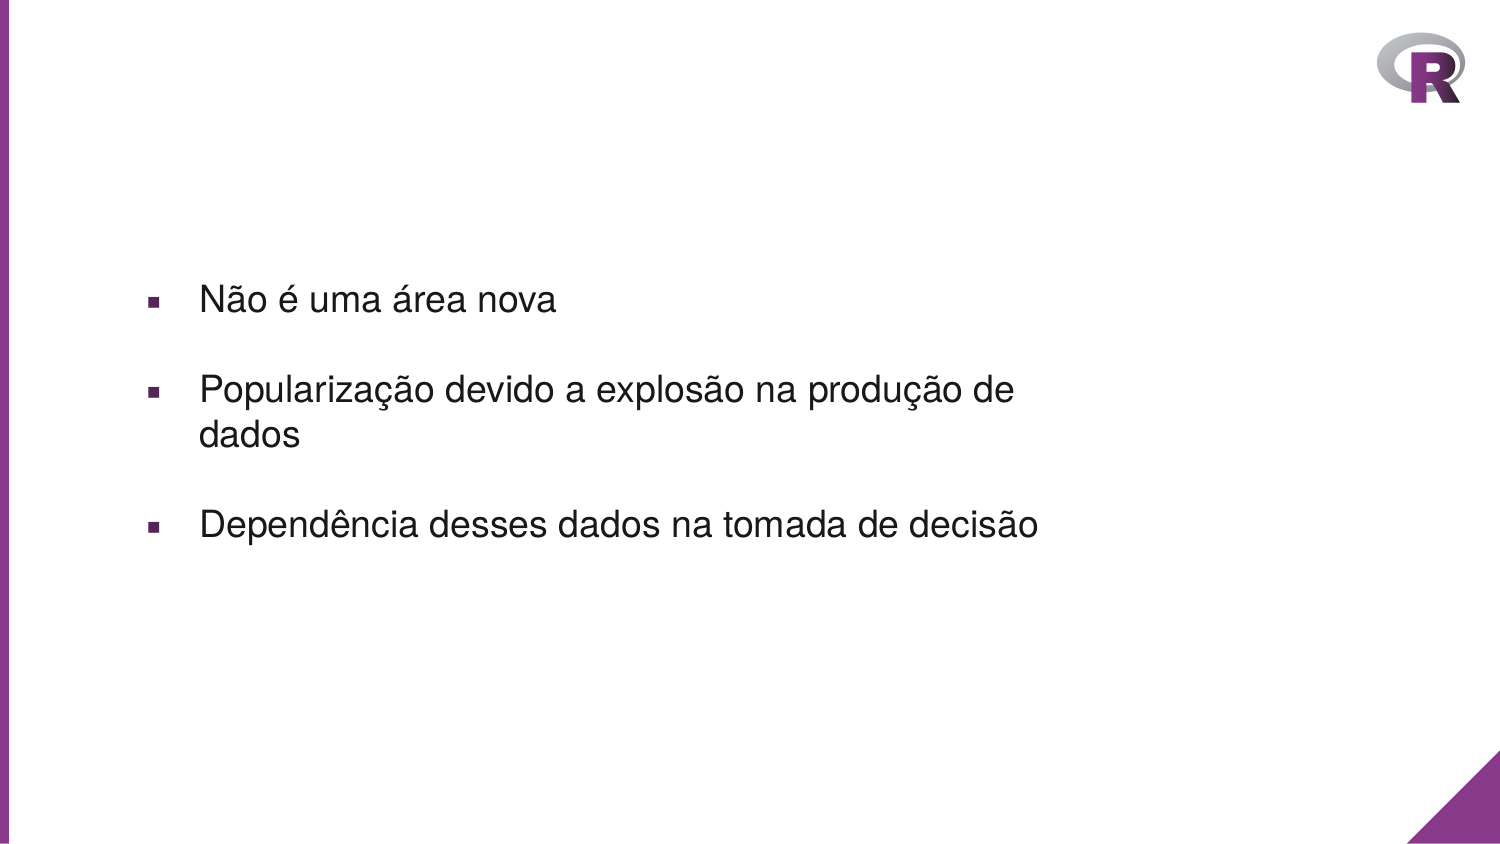

Não é uma área nova​
​
Popularização devido a explosão na produção de dados​

Dependência desses dados na tomada de decisão